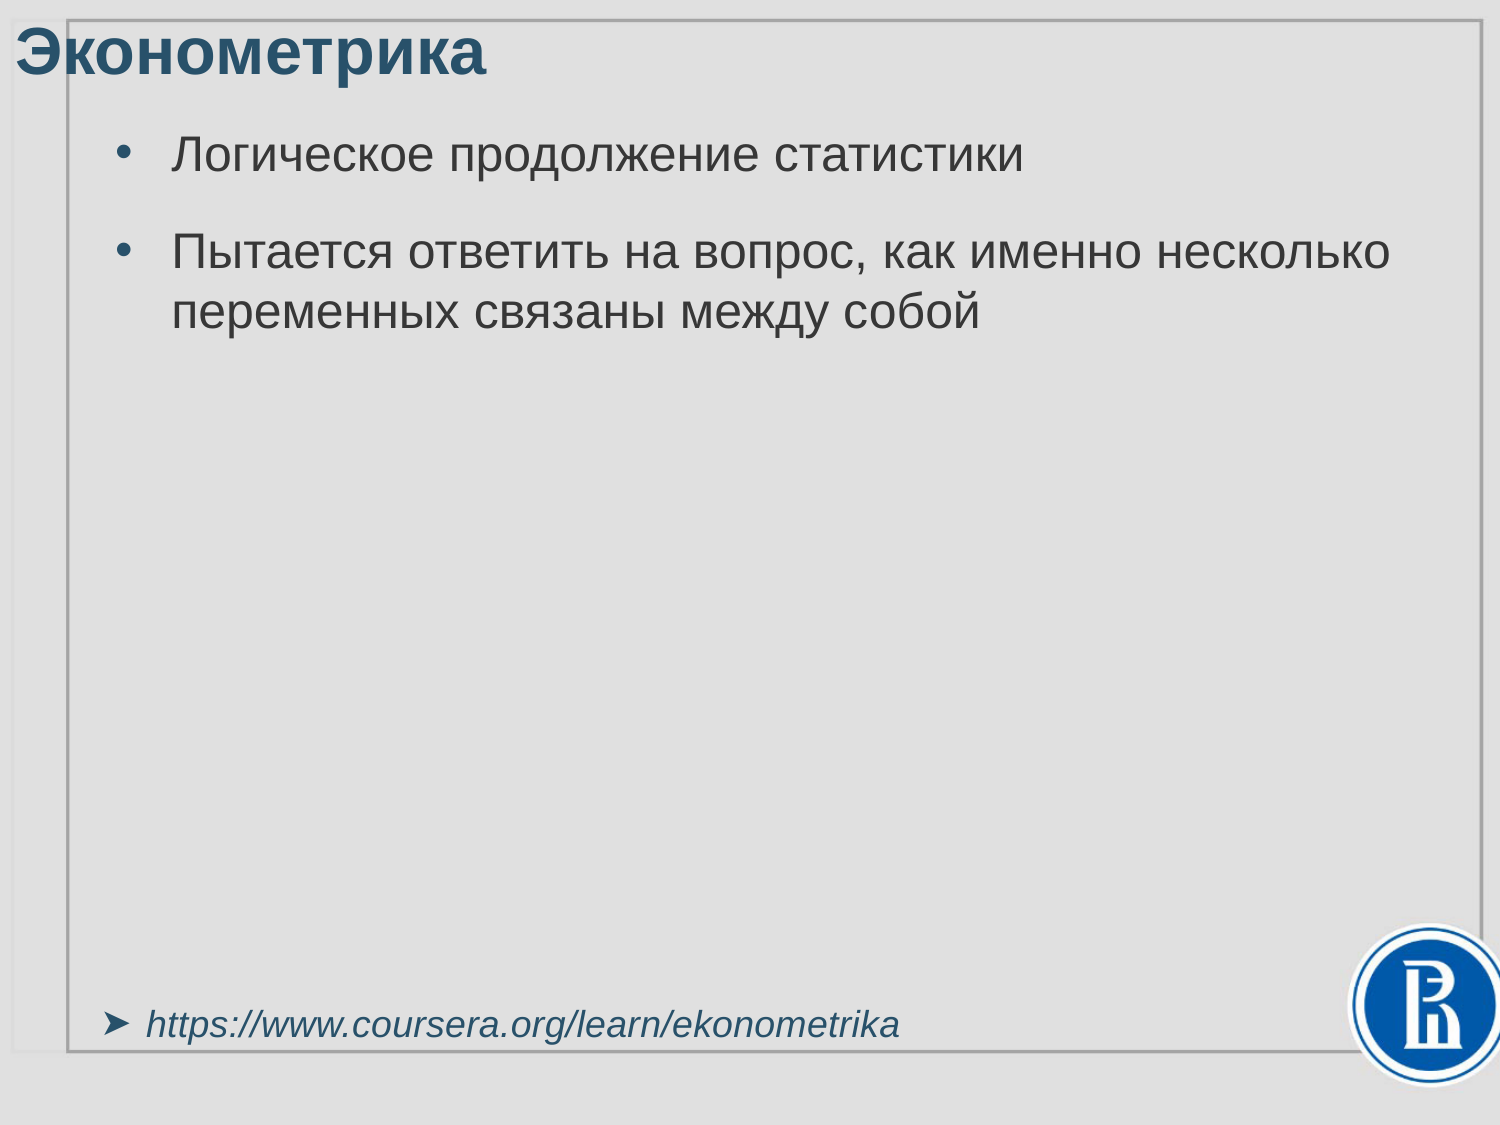

# Эконометрика
Логическое продолжение статистики
Пытается ответить на вопрос, как именно несколько переменных связаны между собой
https://www.coursera.org/learn/ekonometrika